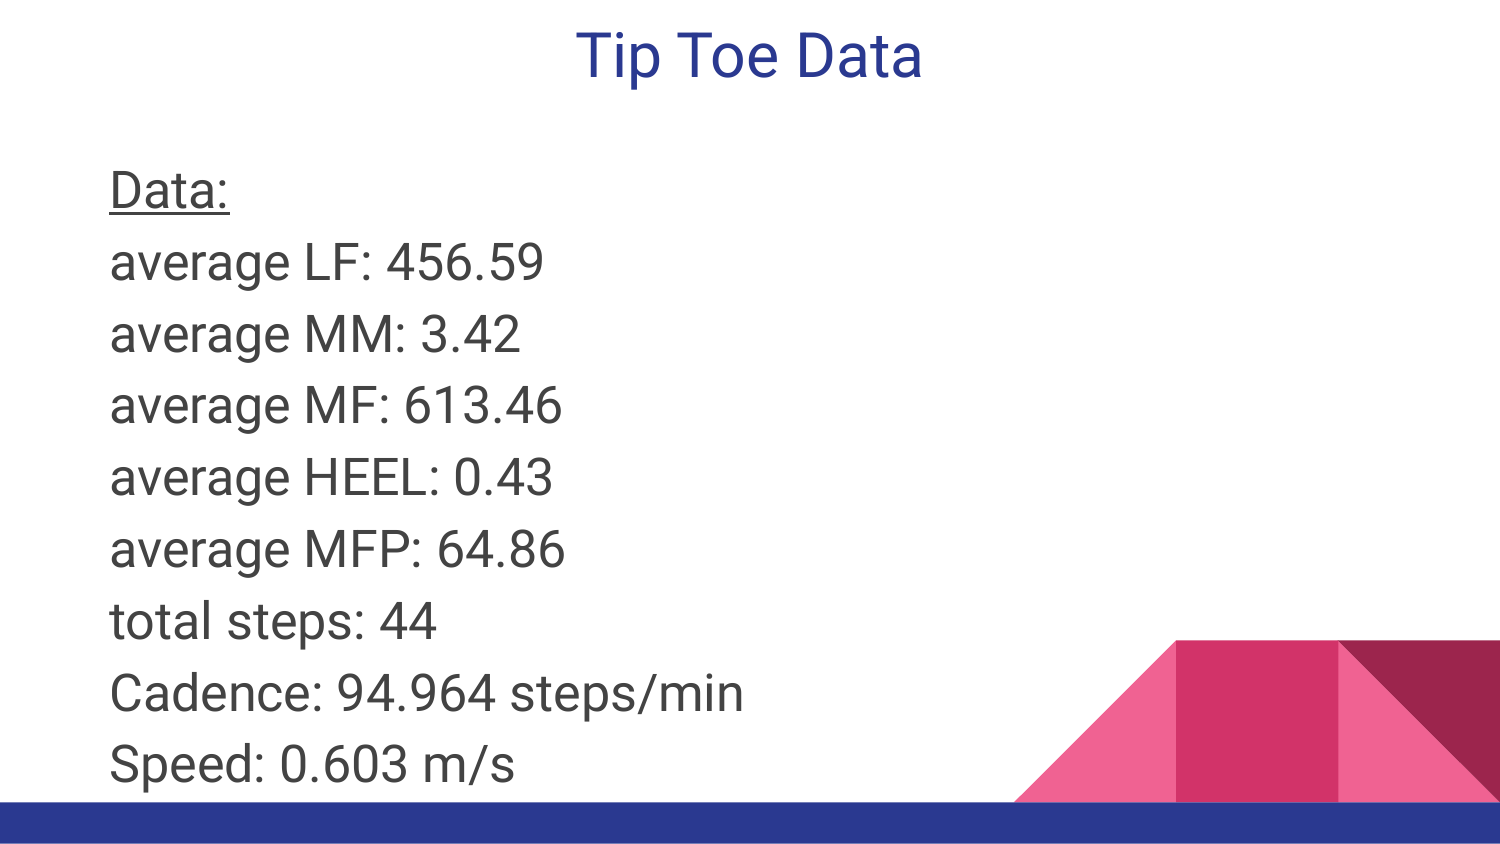

# Tip Toe Data
Data:
average LF: 456.59
average MM: 3.42
average MF: 613.46
average HEEL: 0.43
average MFP: 64.86
total steps: 44
Cadence: 94.964 steps/min
Speed: 0.603 m/s